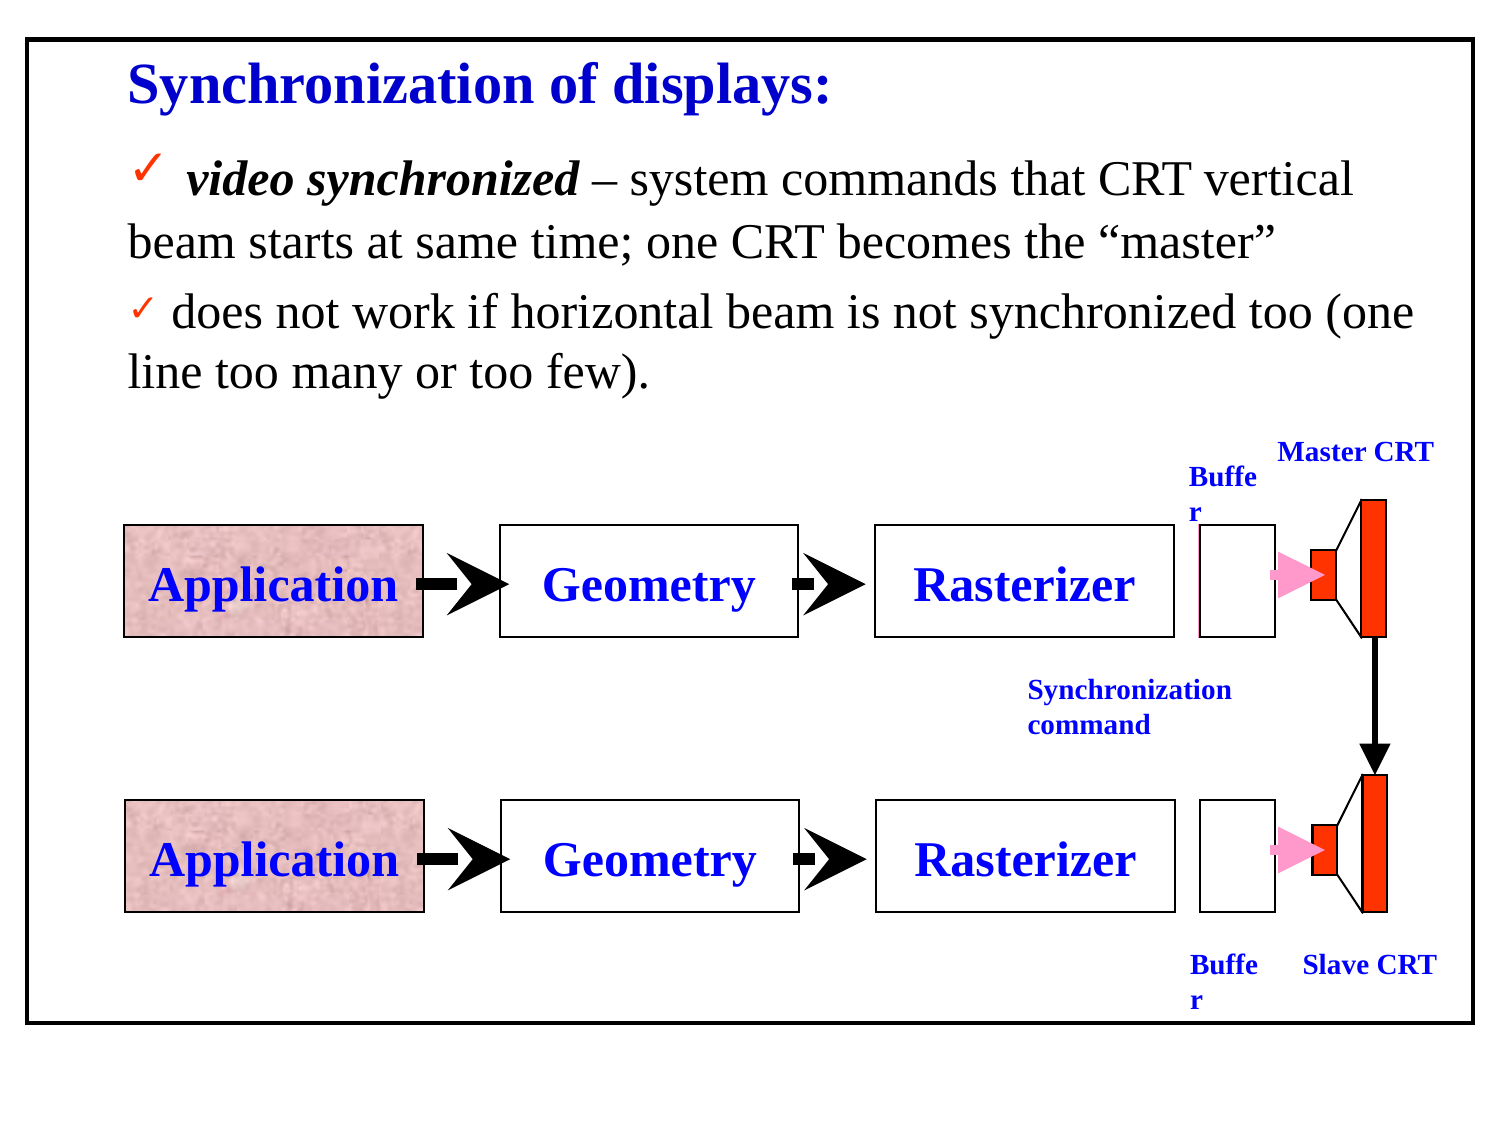

Synchronization of displays:
 video synchronized – system commands that CRT vertical beam starts at same time; one CRT becomes the “master”
 does not work if horizontal beam is not synchronized too (one line too many or too few).

Master CRT
Buffer

Application

Geometry

Rasterizer

Synchronization command

Application

Geometry

Rasterizer

Buffer
Slave CRT